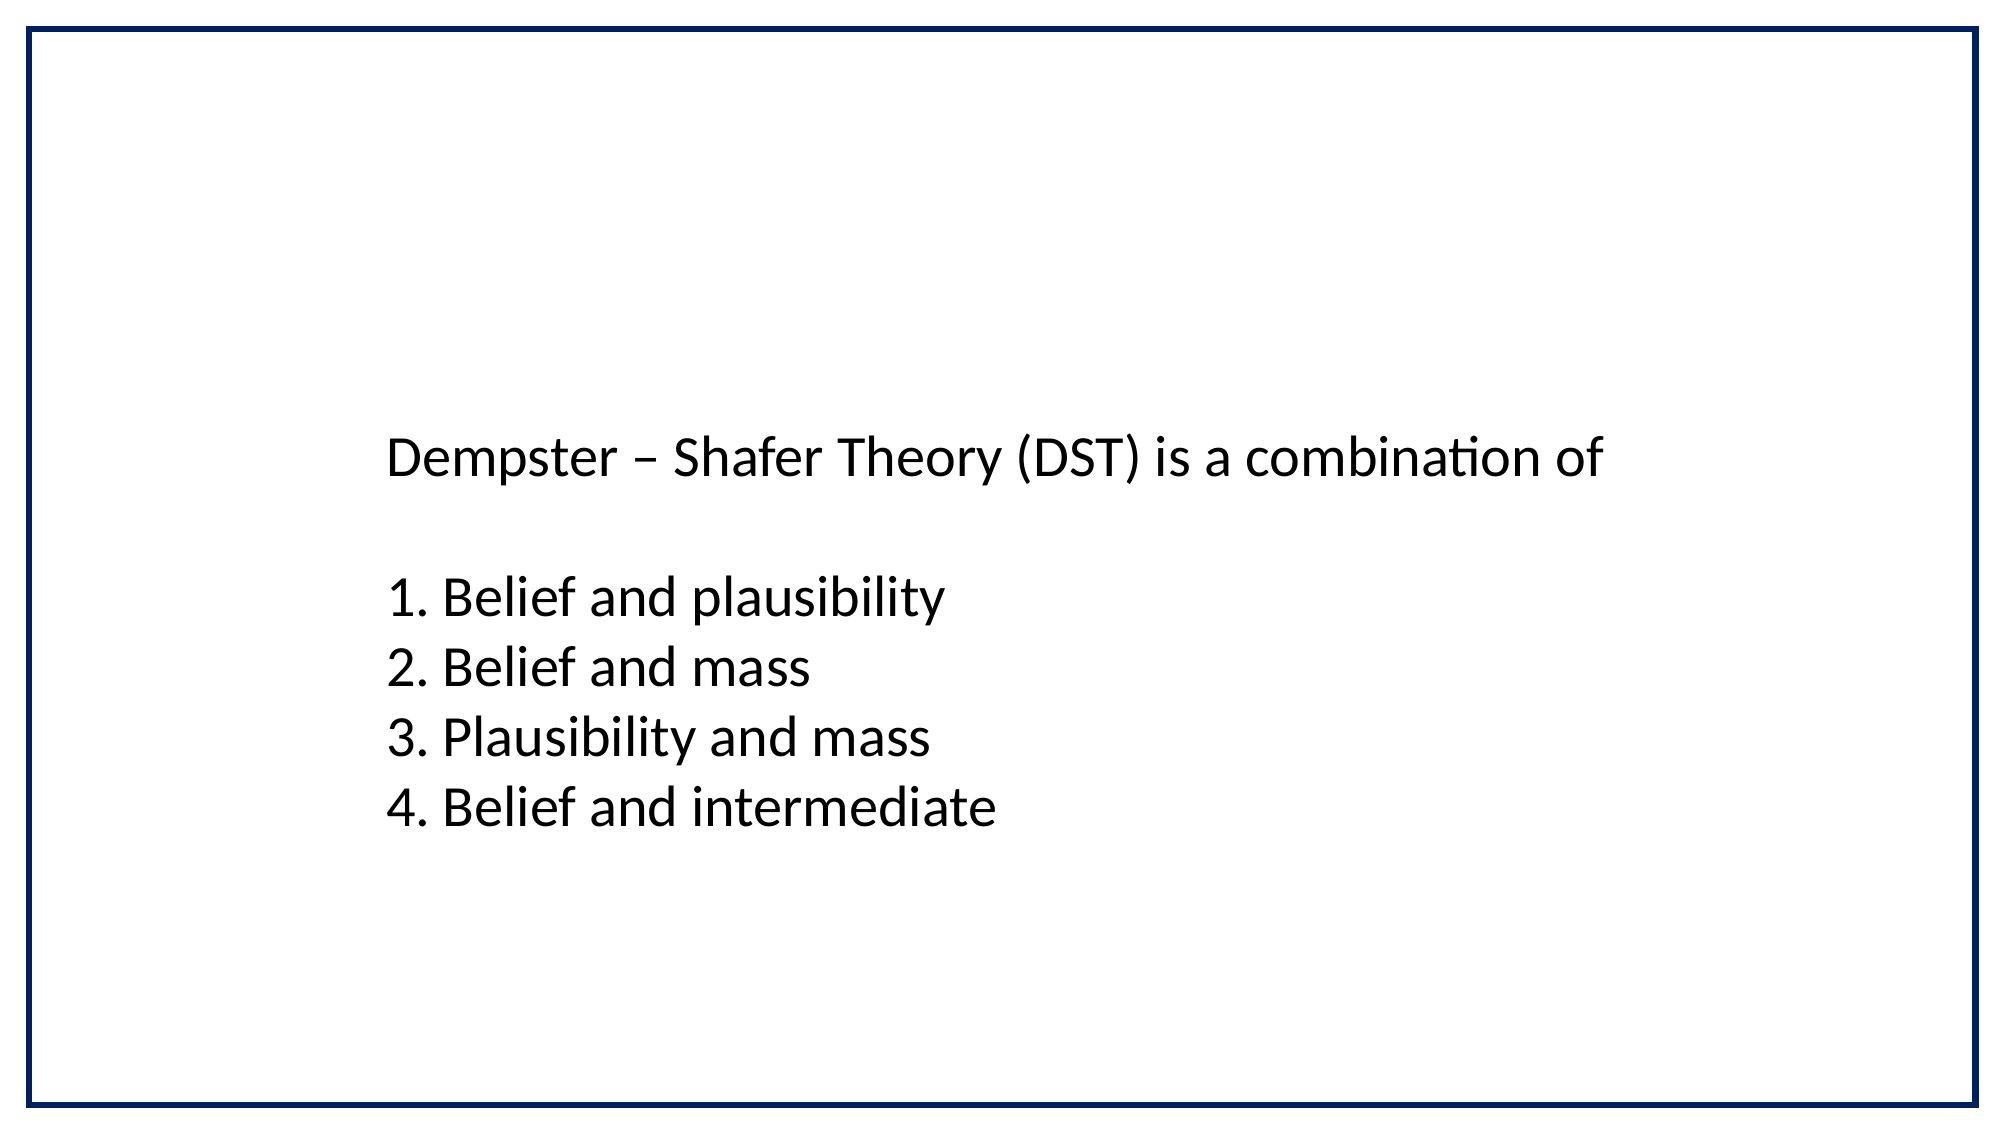

Dempster – Shafer Theory (DST) is a combination of

Belief and plausibility
Belief and mass
Plausibility and mass
Belief and intermediate